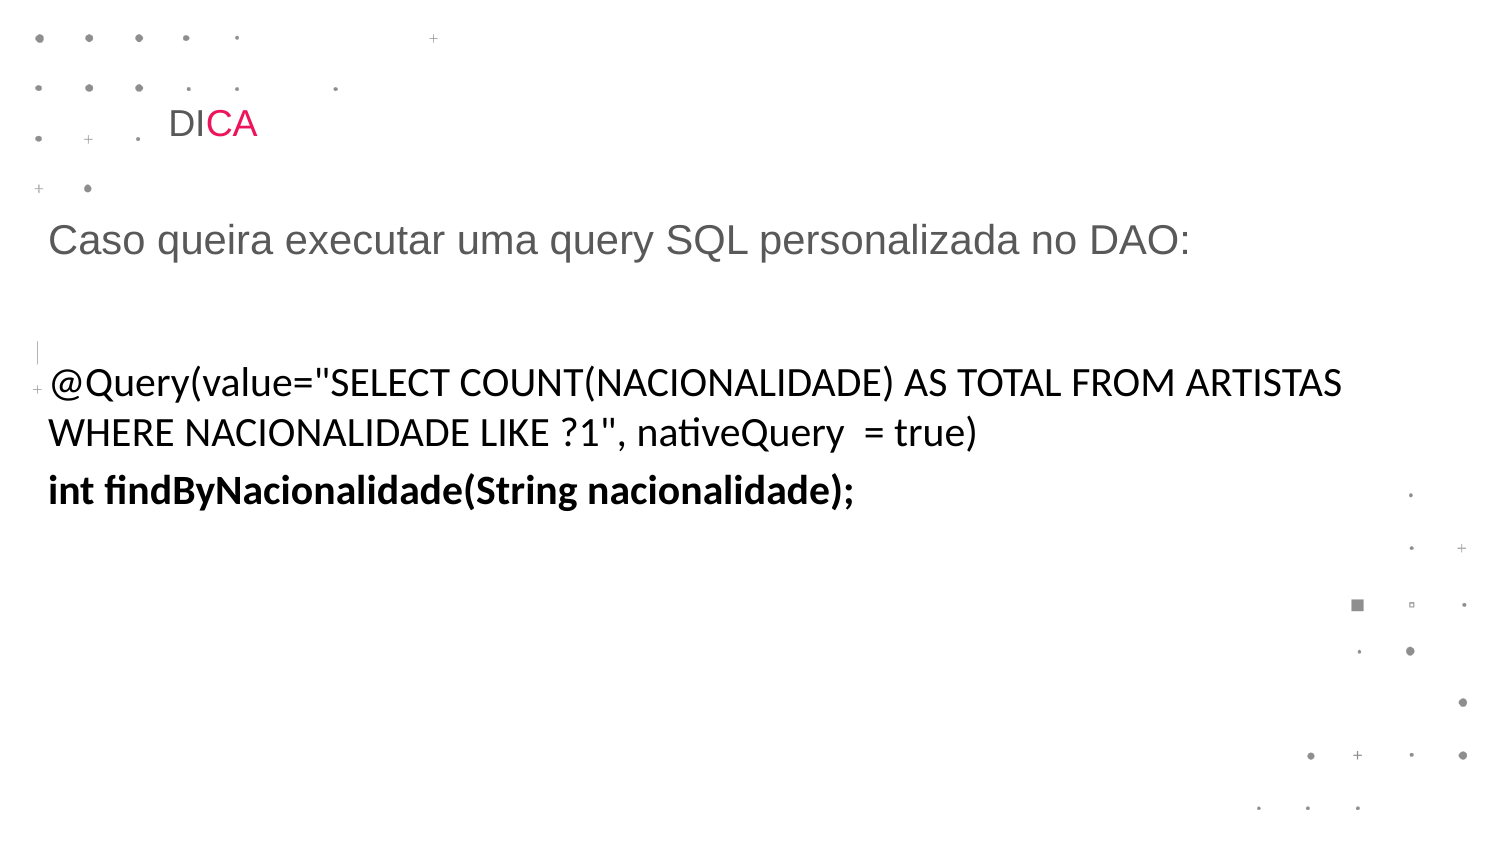

DICA
Caso queira executar uma query SQL personalizada no DAO:

@Query(value="SELECT COUNT(NACIONALIDADE) AS TOTAL FROM ARTISTAS WHERE NACIONALIDADE LIKE ?1", nativeQuery  = true)
int findByNacionalidade(String nacionalidade);